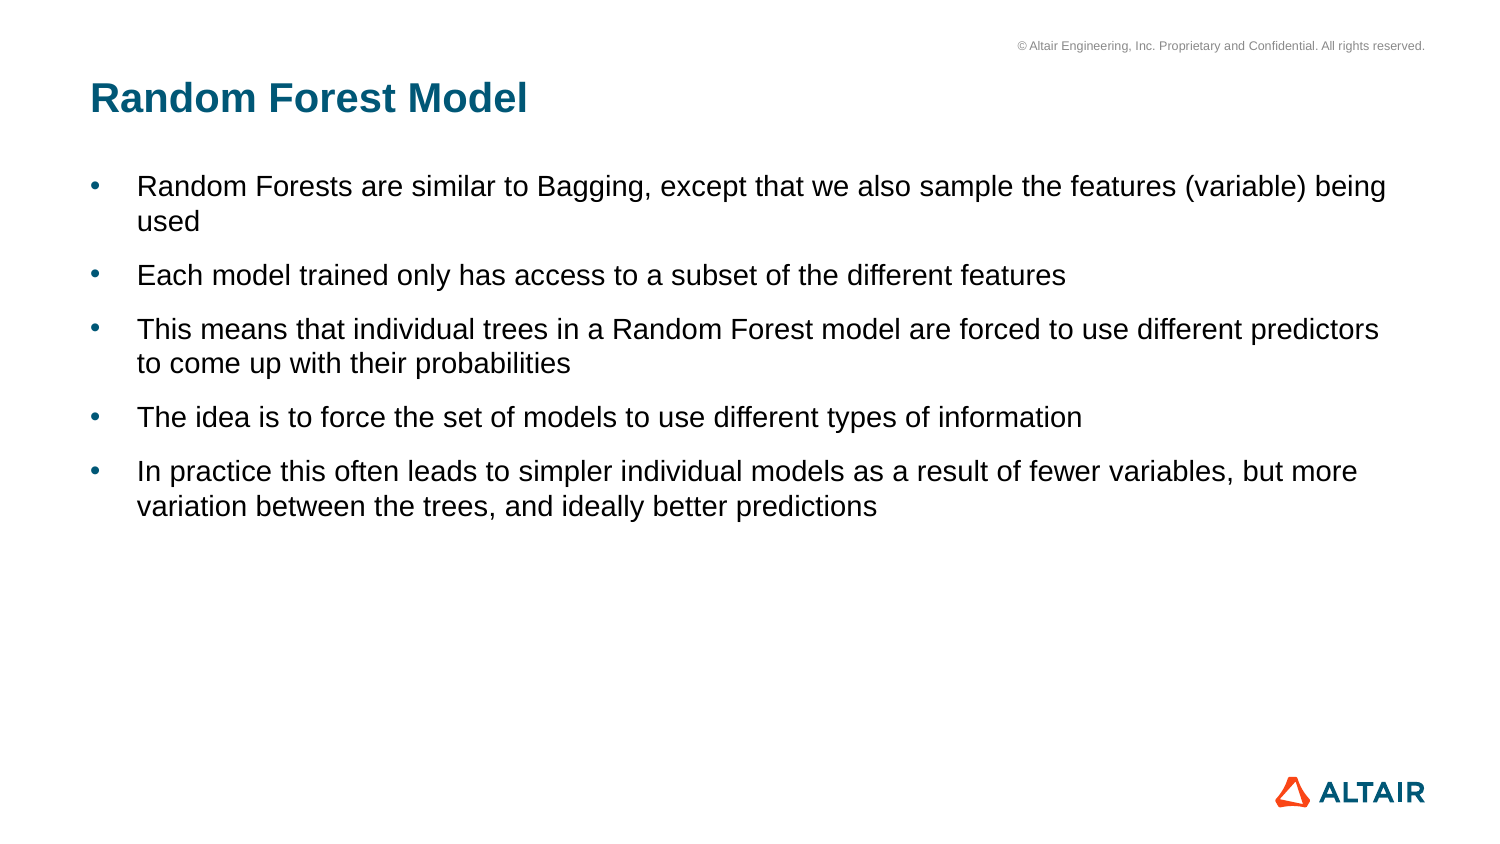

# Random Forest Model

Random Forests are similar to Bagging, except that we also sample the features (variable) being used
Each model trained only has access to a subset of the different features
This means that individual trees in a Random Forest model are forced to use different predictors to come up with their probabilities
The idea is to force the set of models to use different types of information
In practice this often leads to simpler individual models as a result of fewer variables, but more variation between the trees, and ideally better predictions